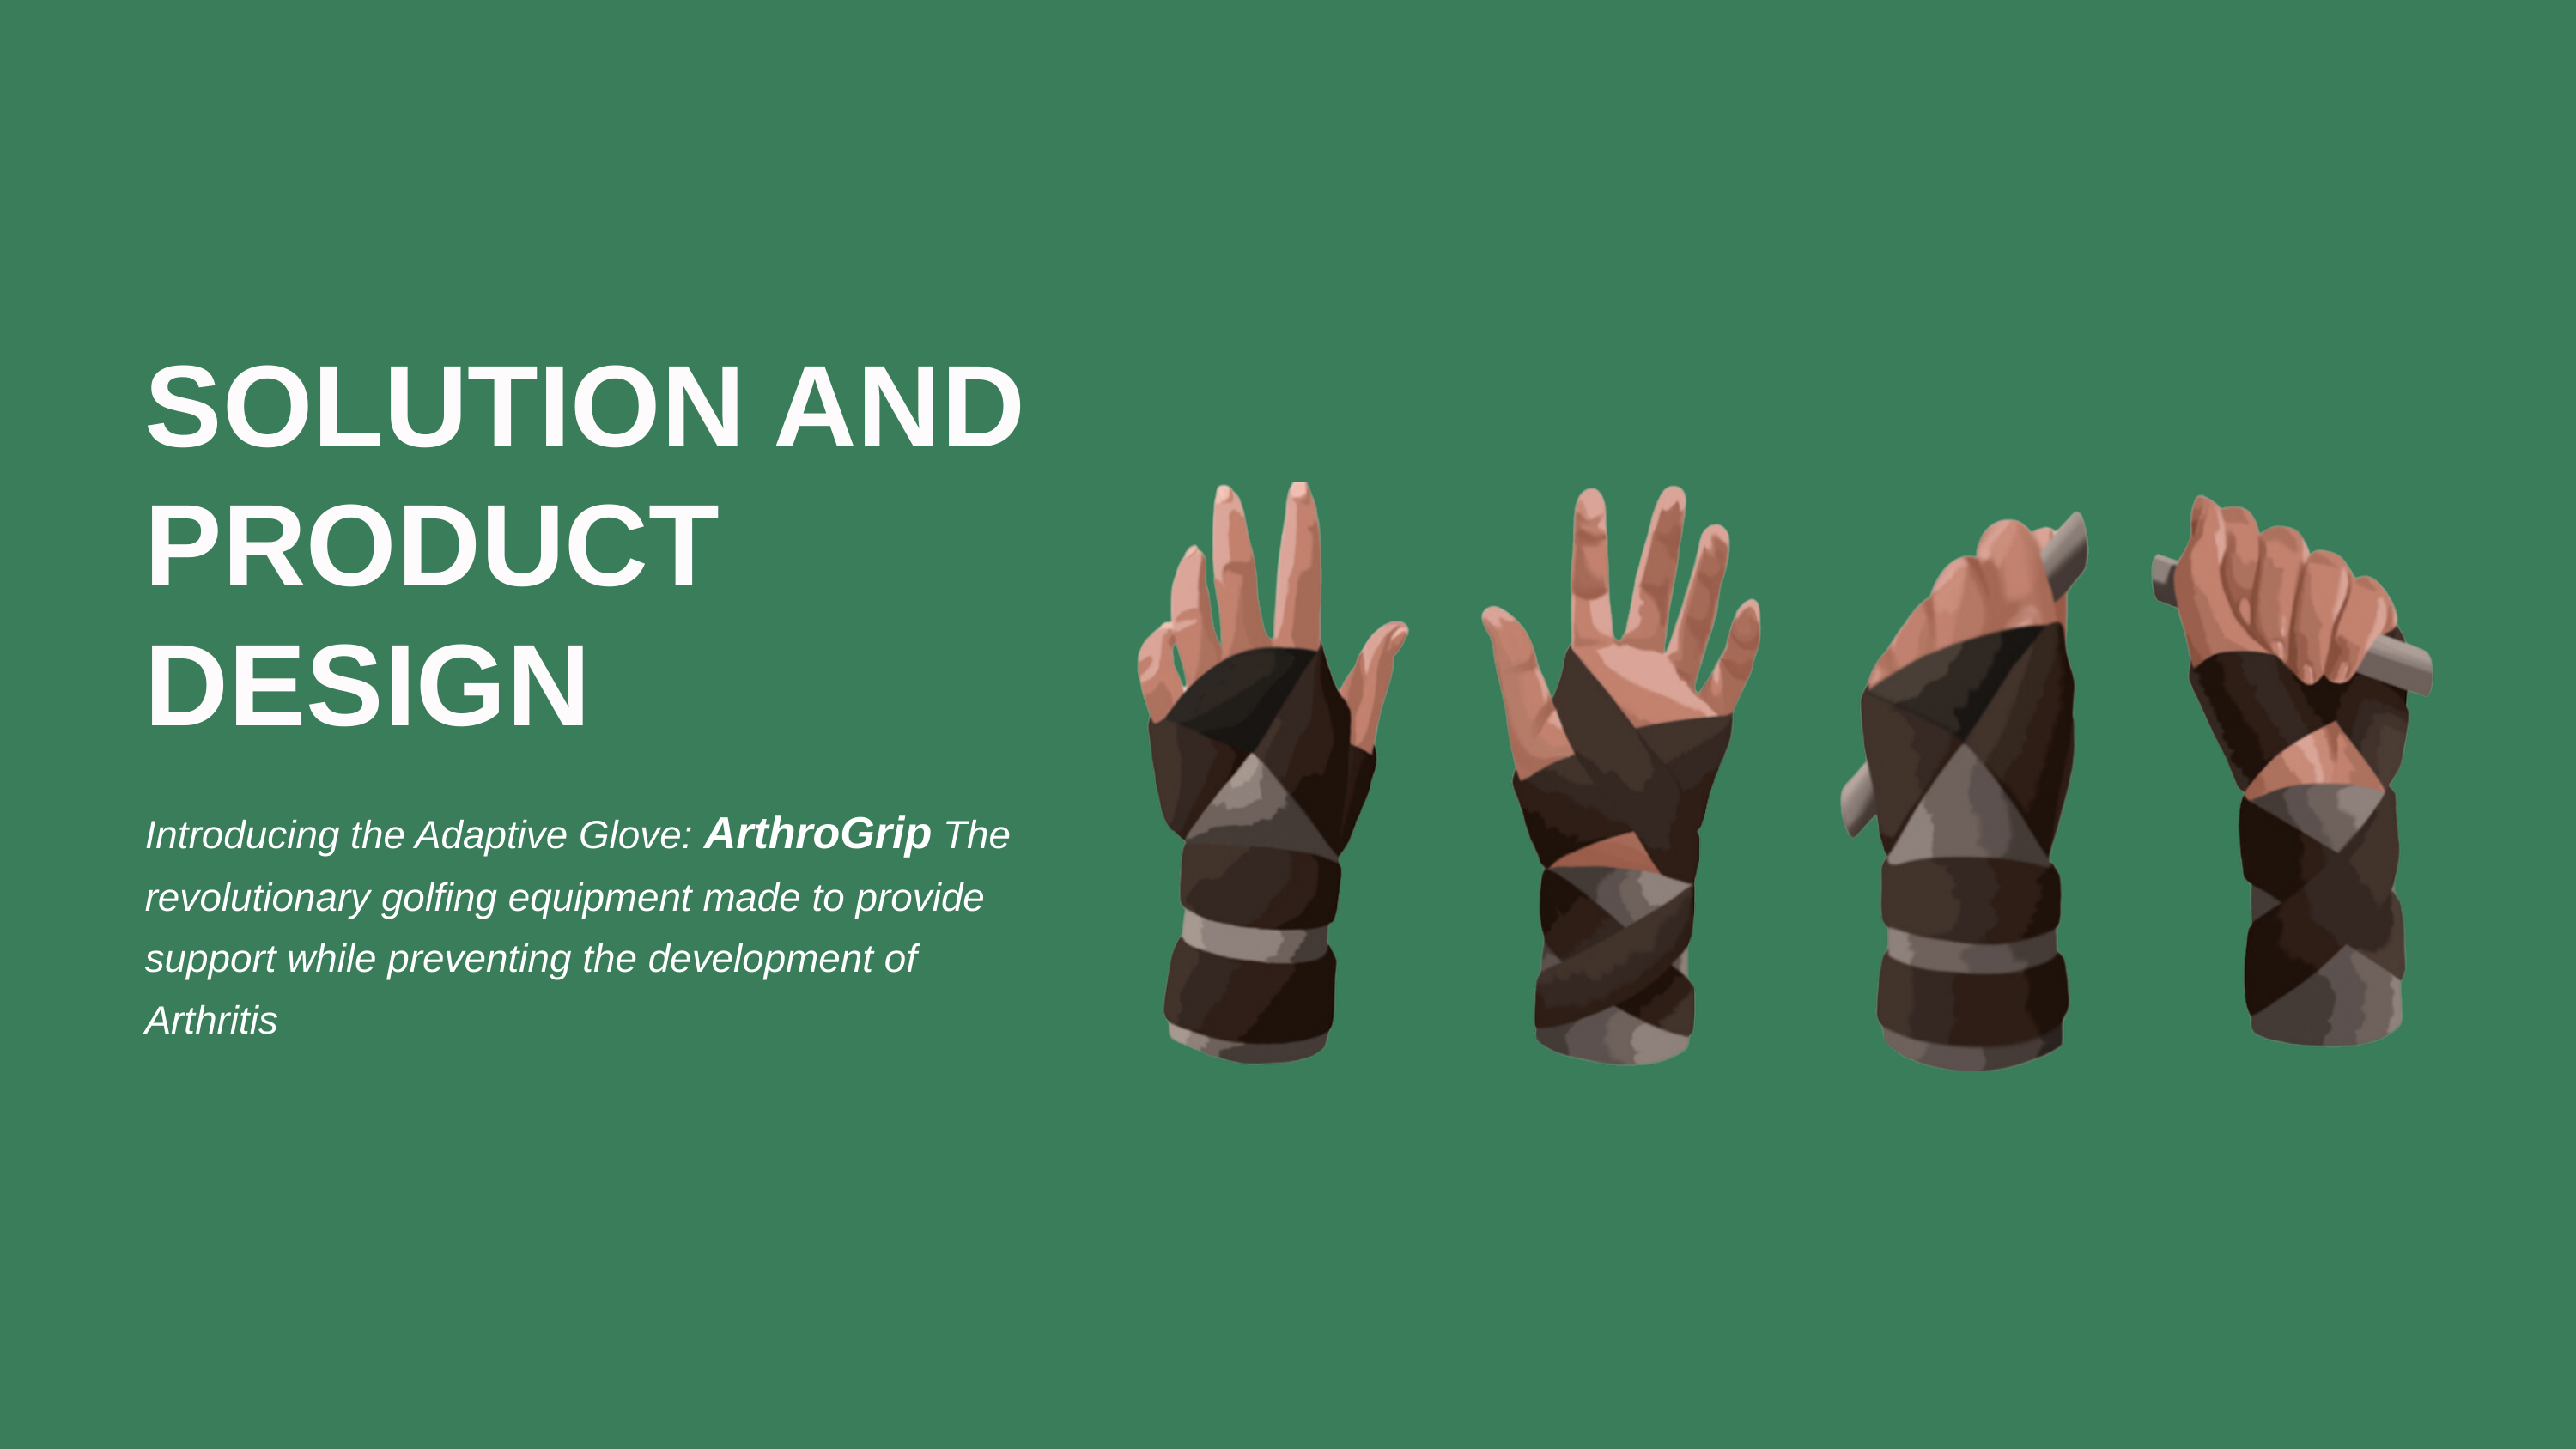

SOLUTION AND PRODUCT DESIGN

Introducing the Adaptive Glove: ArthroGrip The revolutionary golfing equipment made to provide support while preventing the development of Arthritis